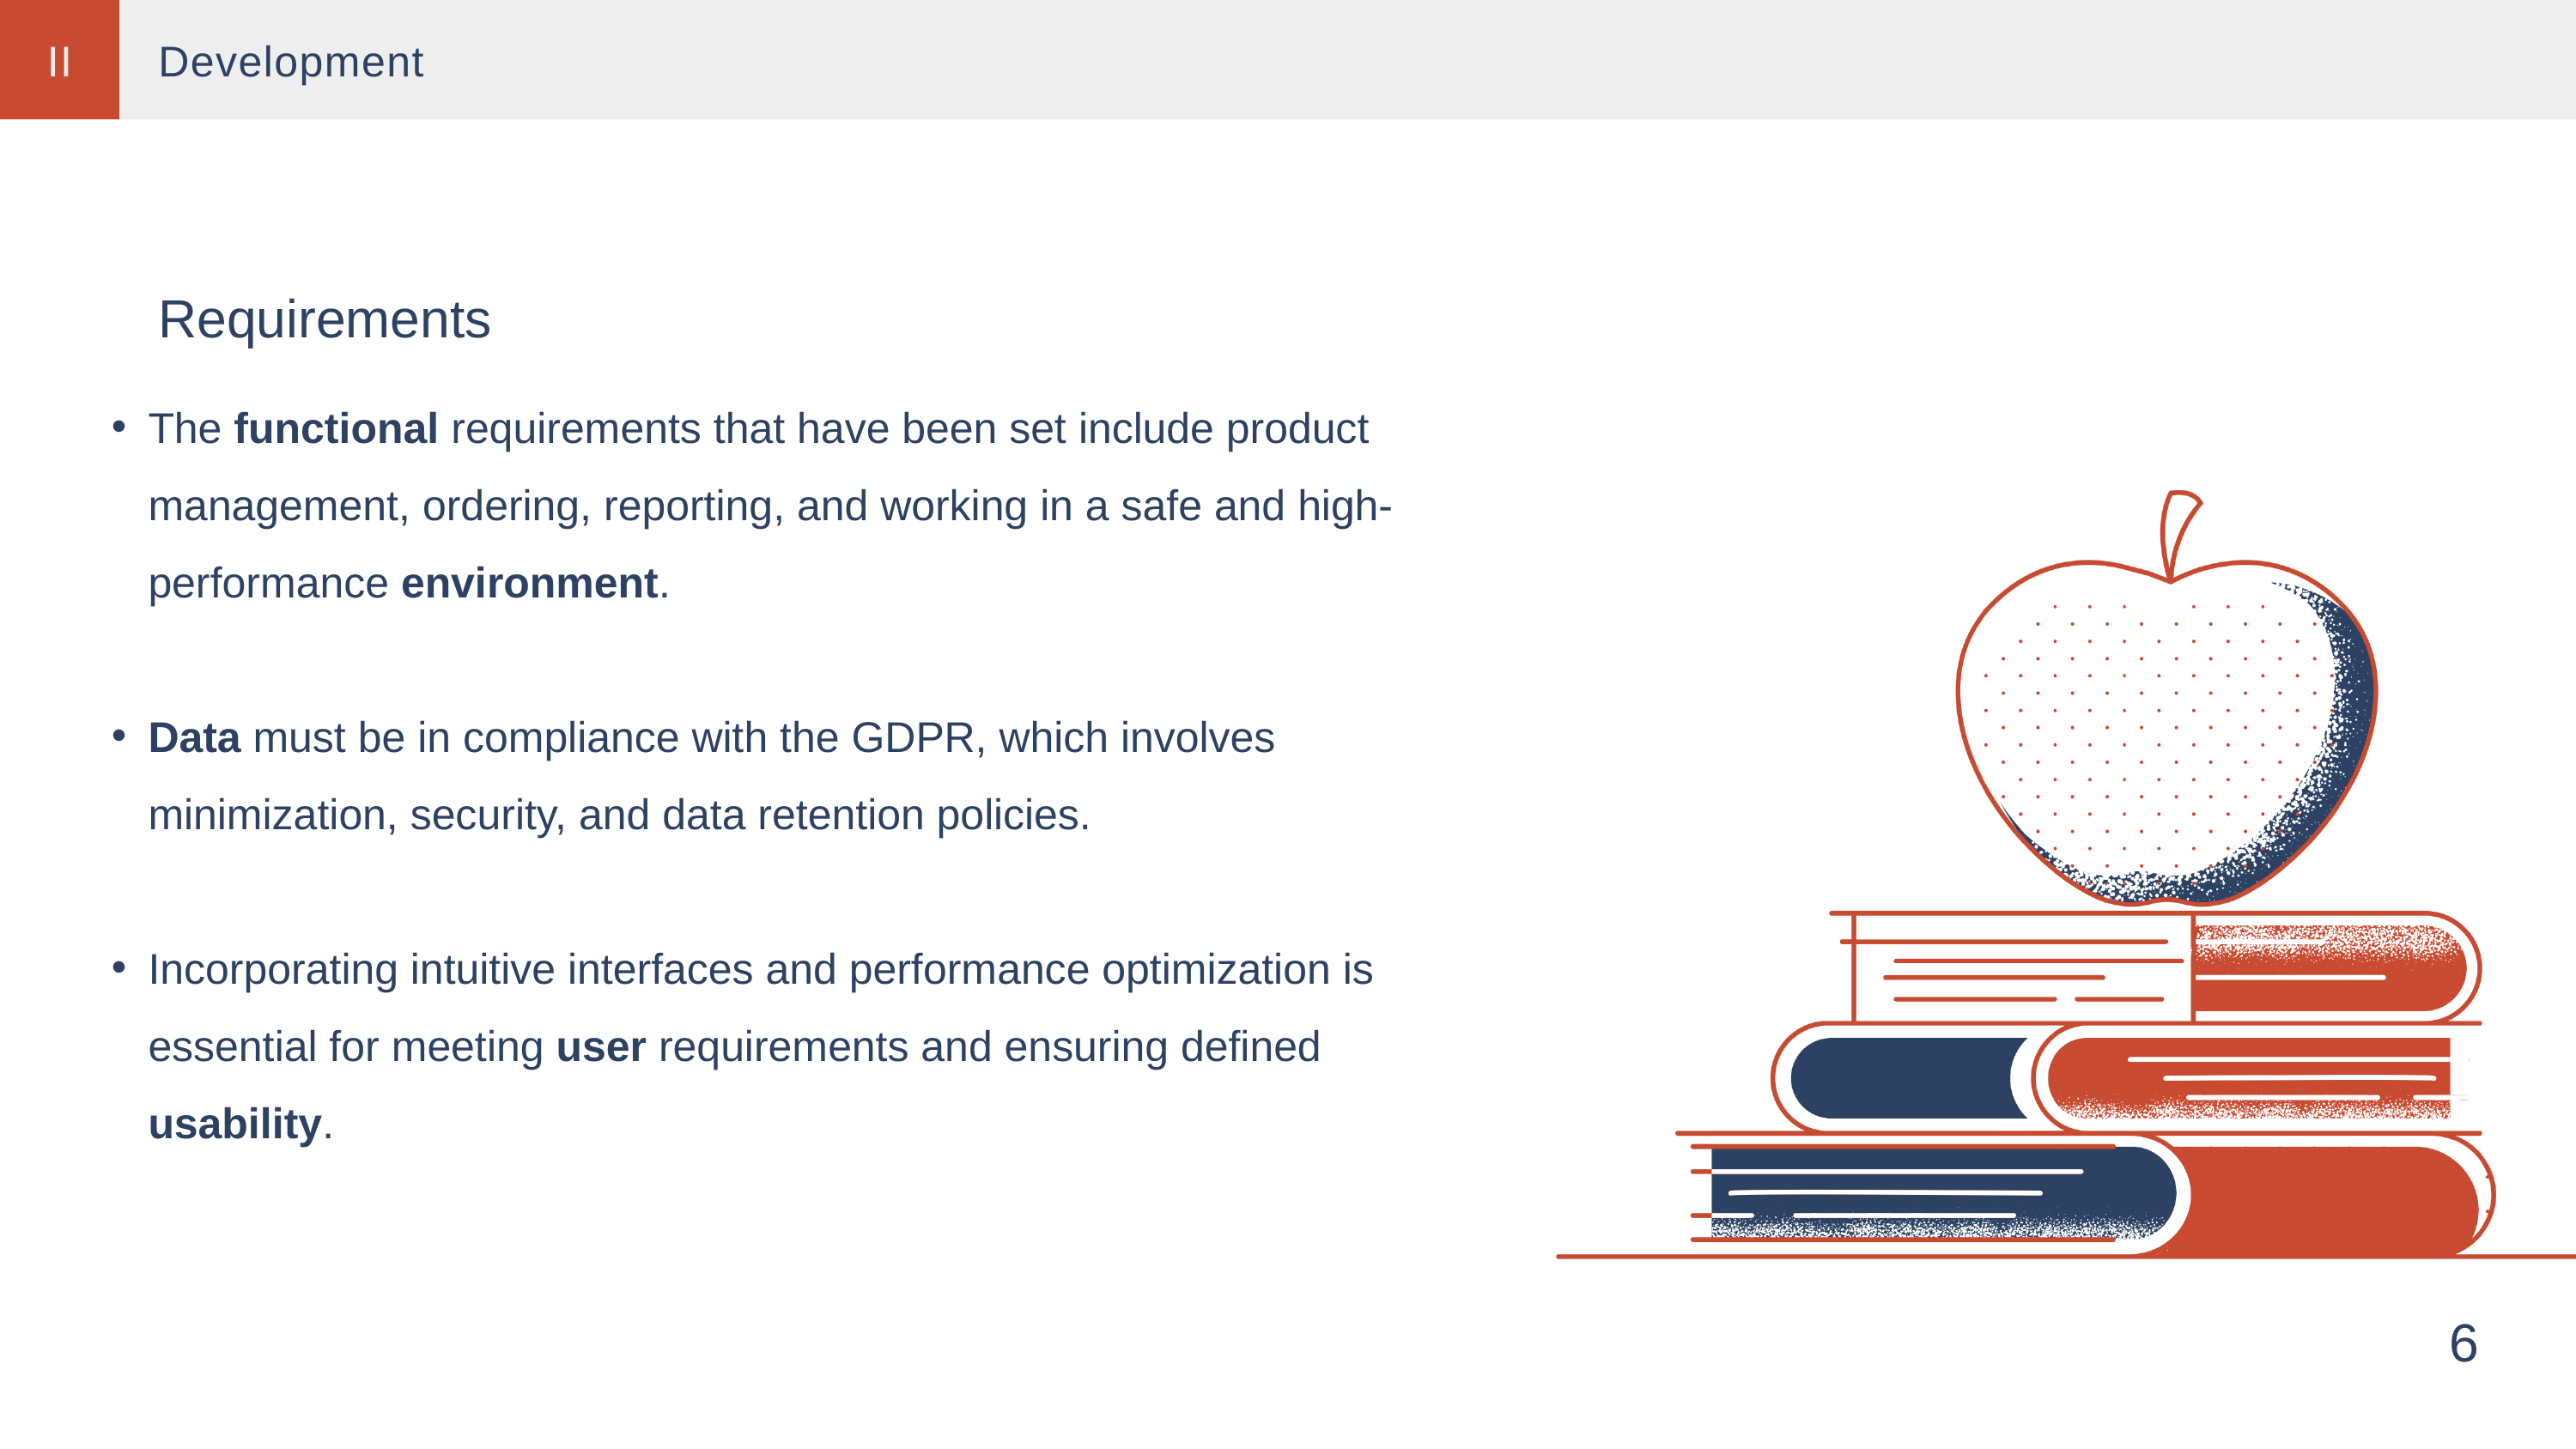

II
Development
Requirements
The functional requirements that have been set include product management, ordering, reporting, and working in a safe and high-performance environment.

Data must be in compliance with the GDPR, which involves minimization, security, and data retention policies.

Incorporating intuitive interfaces and performance optimization is essential for meeting user requirements and ensuring defined usability.

6